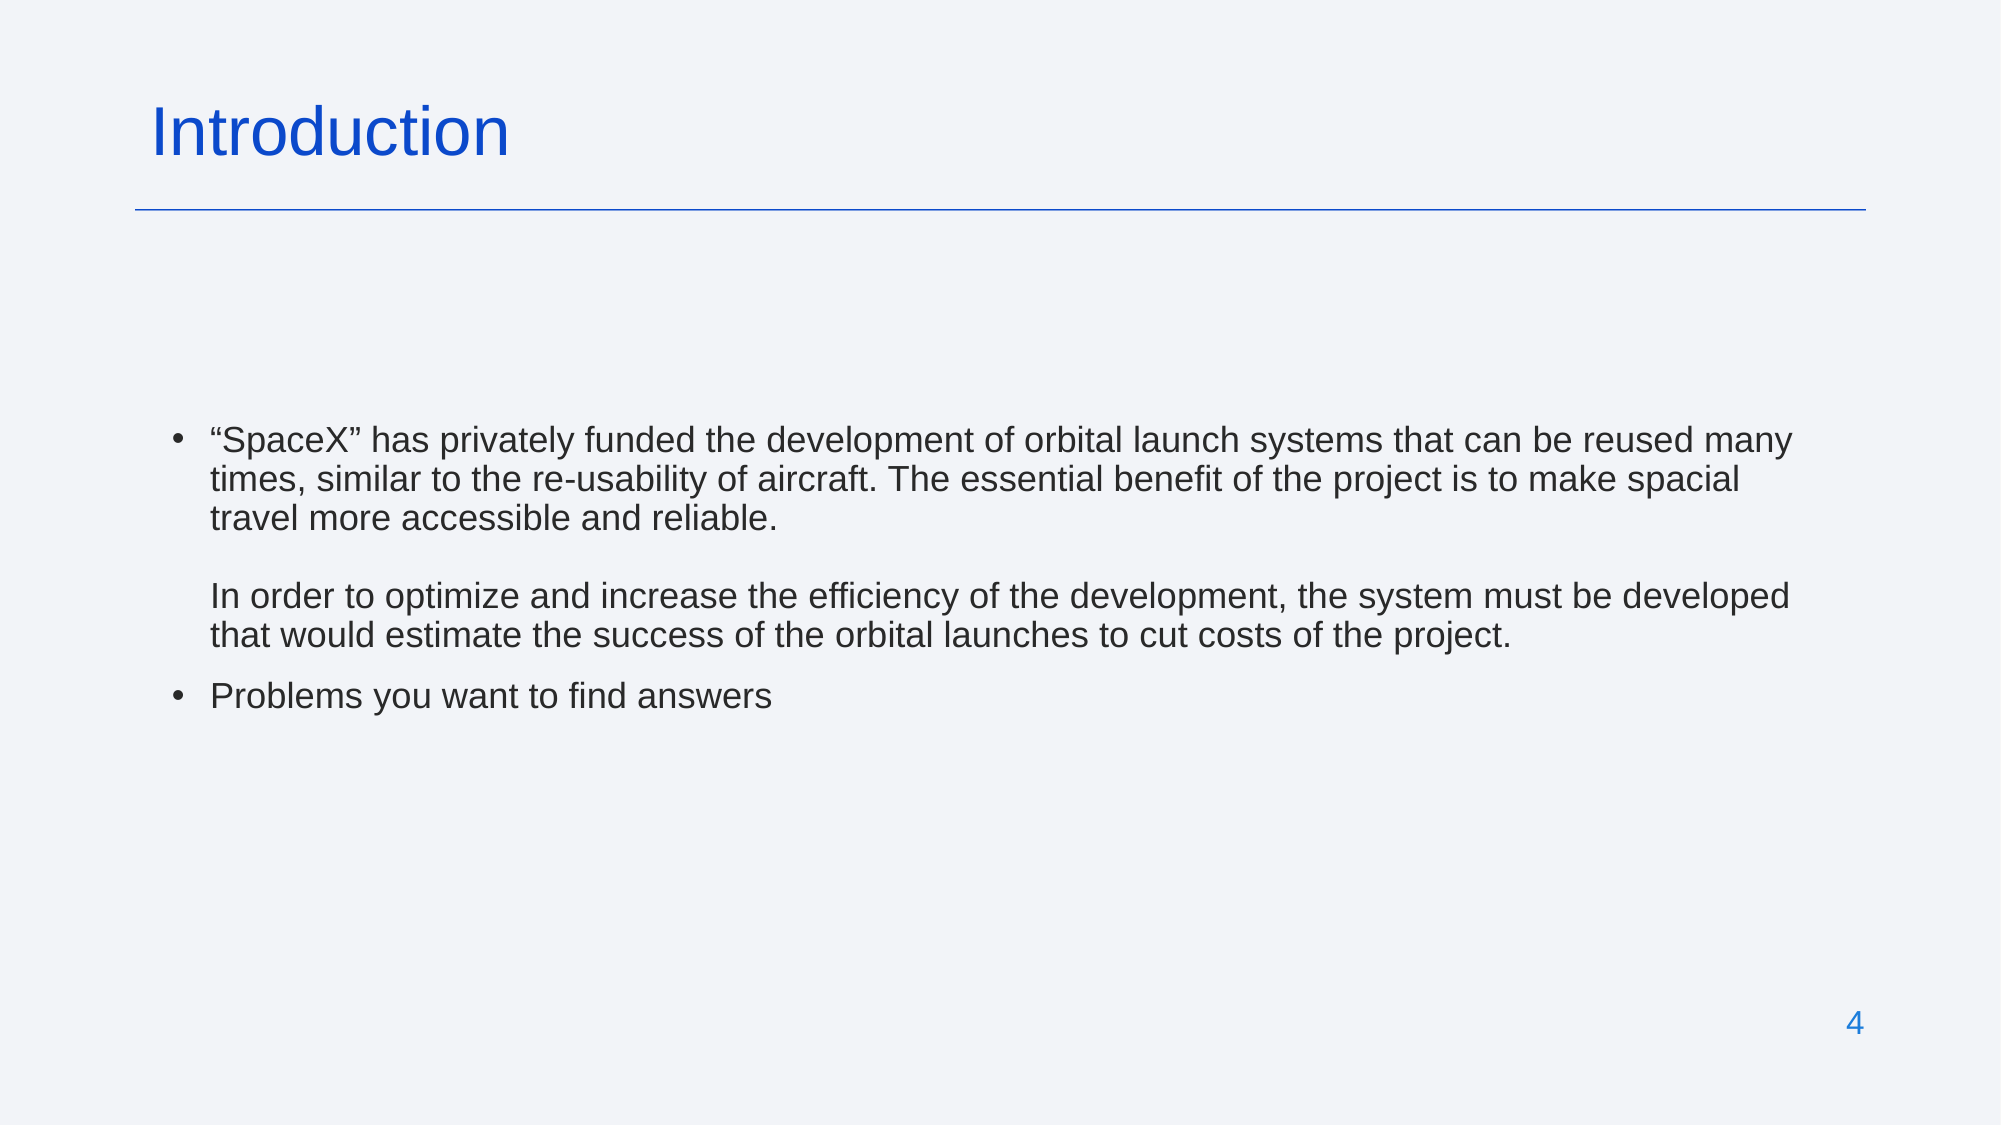

Introduction
“SpaceX” has privately funded the development of orbital launch systems that can be reused many times, similar to the re-usability of aircraft. The essential benefit of the project is to make spacial travel more accessible and reliable.
In order to optimize and increase the efficiency of the development, the system must be developed that would estimate the success of the orbital launches to cut costs of the project.
Problems you want to find answers
4